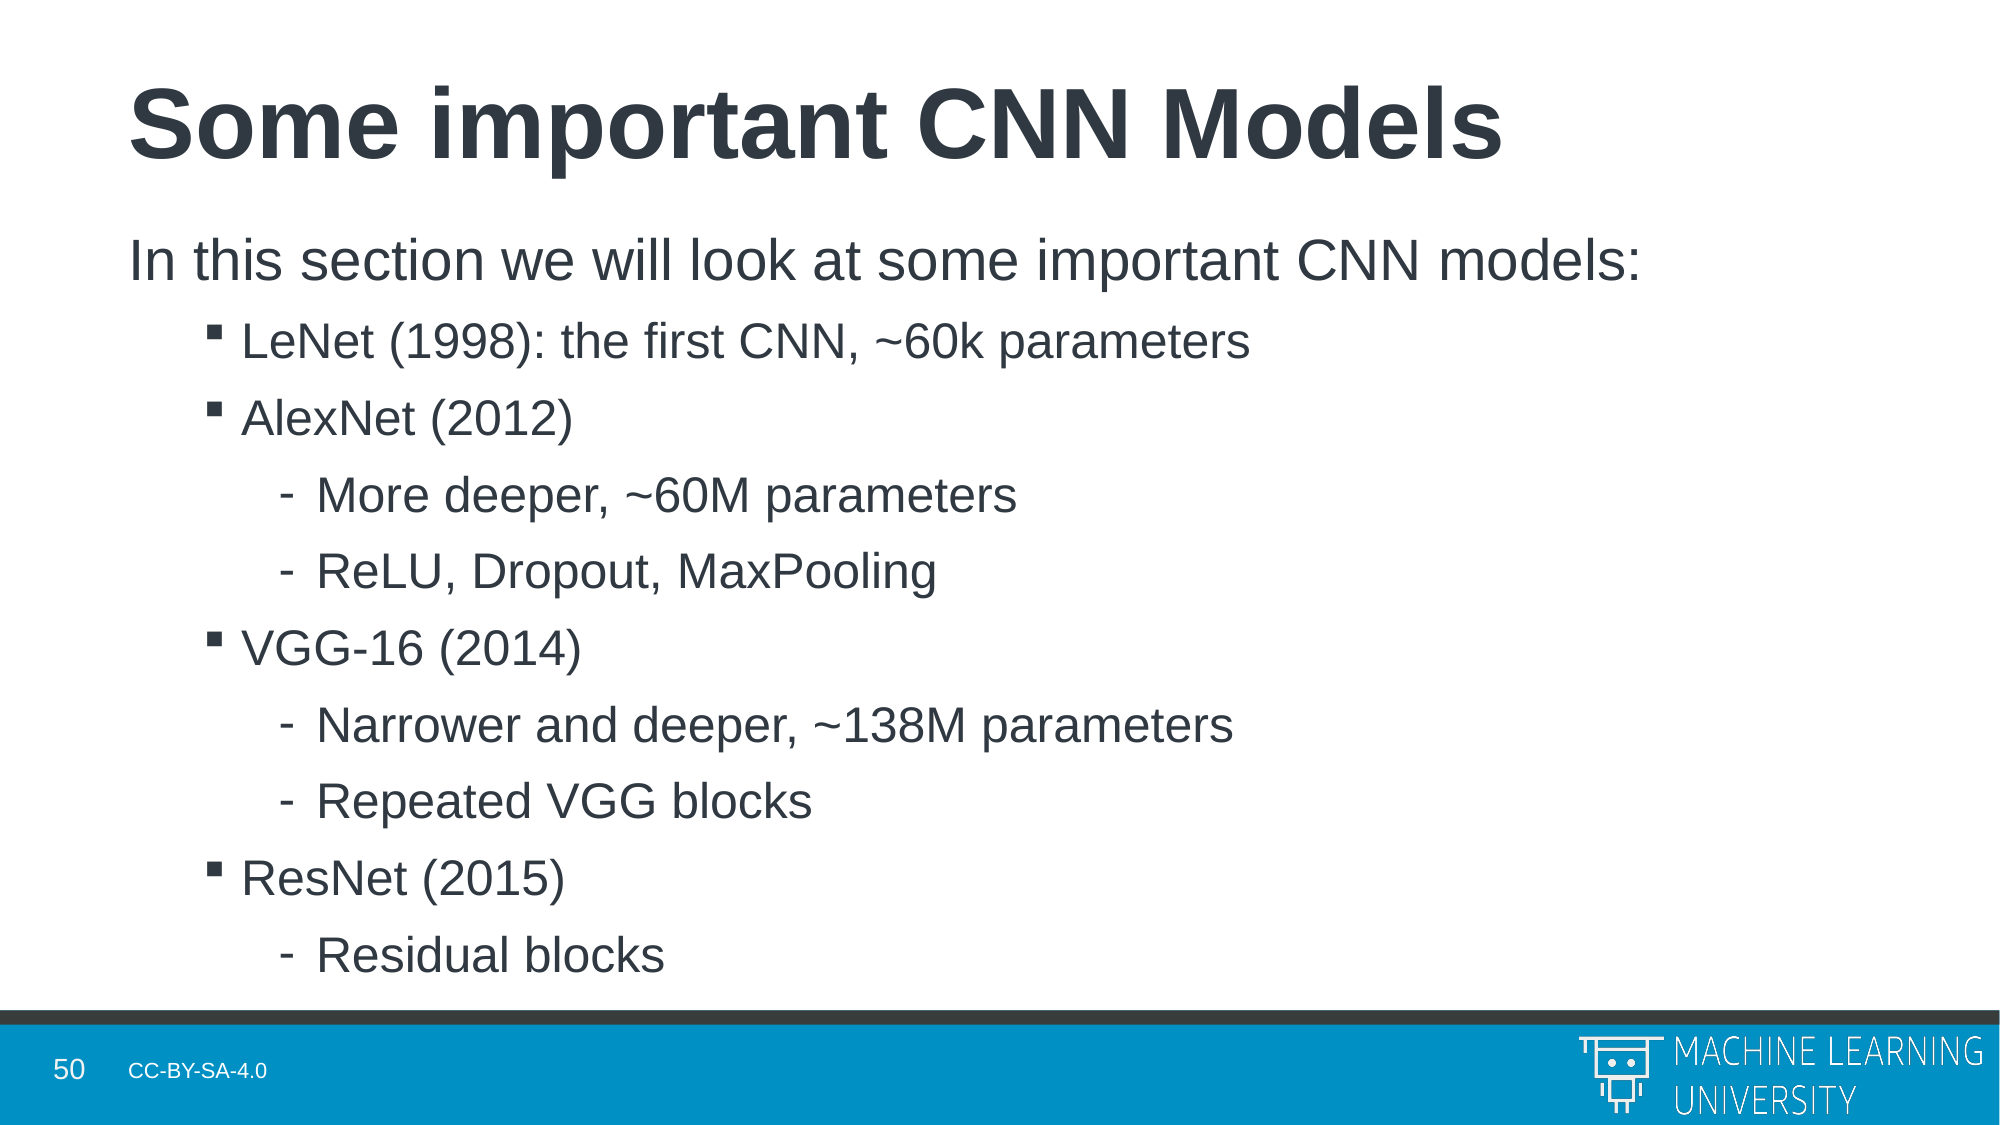

# Some important CNN Models
In this section we will look at some important CNN models:
LeNet (1998): the first CNN, ~60k parameters
AlexNet (2012)
More deeper, ~60M parameters
ReLU, Dropout, MaxPooling
VGG-16 (2014)
Narrower and deeper, ~138M parameters
Repeated VGG blocks
ResNet (2015)
Residual blocks